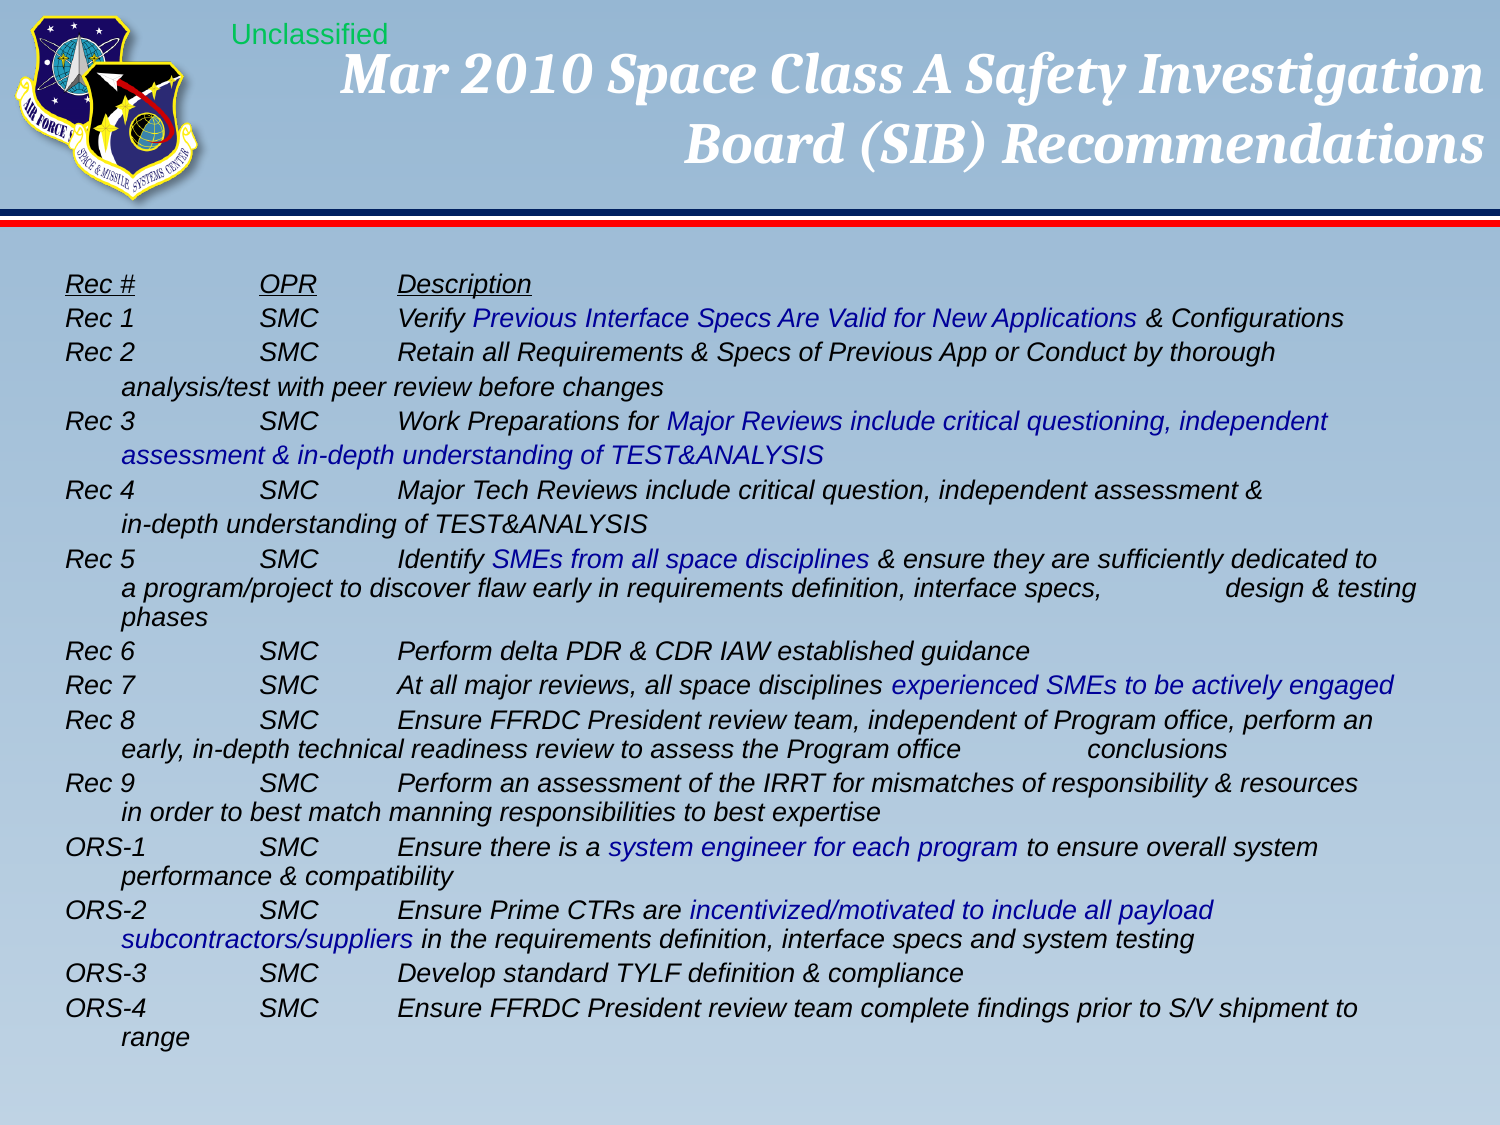

Unclassified
# Mar 2010 Space Class A Safety Investigation Board (SIB) Recommendations
Rec #	OPR	Description
Rec 1	SMC	Verify Previous Interface Specs Are Valid for New Applications & Configurations
Rec 2	SMC	Retain all Requirements & Specs of Previous App or Conduct by thorough
			analysis/test with peer review before changes
Rec 3	SMC	Work Preparations for Major Reviews include critical questioning, independent
			assessment & in-depth understanding of TEST&ANALYSIS
Rec 4	SMC	Major Tech Reviews include critical question, independent assessment &
			in-depth understanding of TEST&ANALYSIS
Rec 5	SMC	Identify SMEs from all space disciplines & ensure they are sufficiently dedicated to 			a program/project to discover flaw early in requirements definition, interface specs, 			design & testing phases
Rec 6	SMC	Perform delta PDR & CDR IAW established guidance
Rec 7	SMC	At all major reviews, all space disciplines experienced SMEs to be actively engaged
Rec 8	SMC	Ensure FFRDC President review team, independent of Program office, perform an 			early, in-depth technical readiness review to assess the Program office 				conclusions
Rec 9 	SMC	Perform an assessment of the IRRT for mismatches of responsibility & resources 			in order to best match manning responsibilities to best expertise
ORS-1	SMC	Ensure there is a system engineer for each program to ensure overall system 				performance & compatibility
ORS-2	SMC	Ensure Prime CTRs are incentivized/motivated to include all payload 				subcontractors/suppliers in the requirements definition, interface specs and system testing
ORS-3	SMC	Develop standard TYLF definition & compliance
ORS-4	SMC	Ensure FFRDC President review team complete findings prior to S/V shipment to range